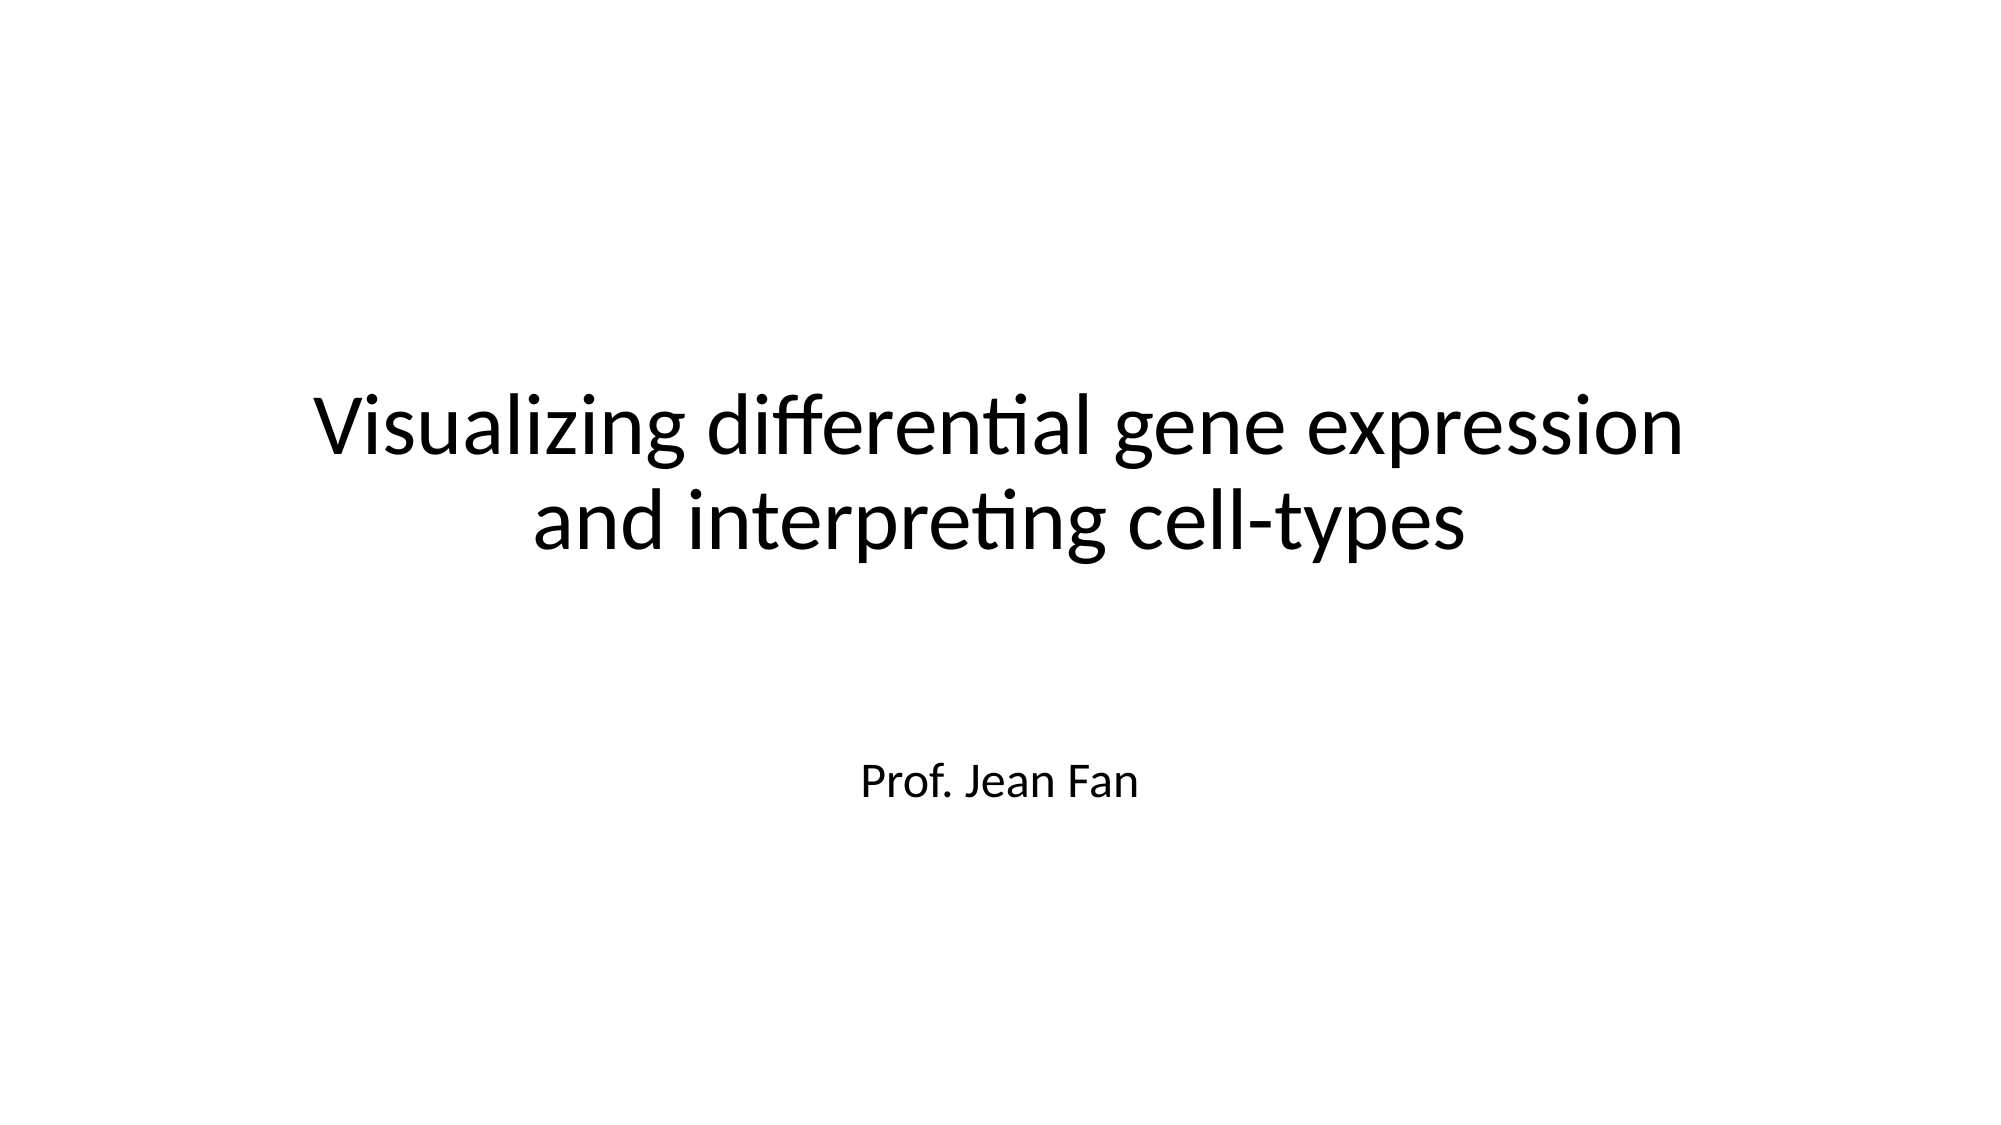

# Visualizing differential gene expression and interpreting cell-types

Prof. Jean Fan